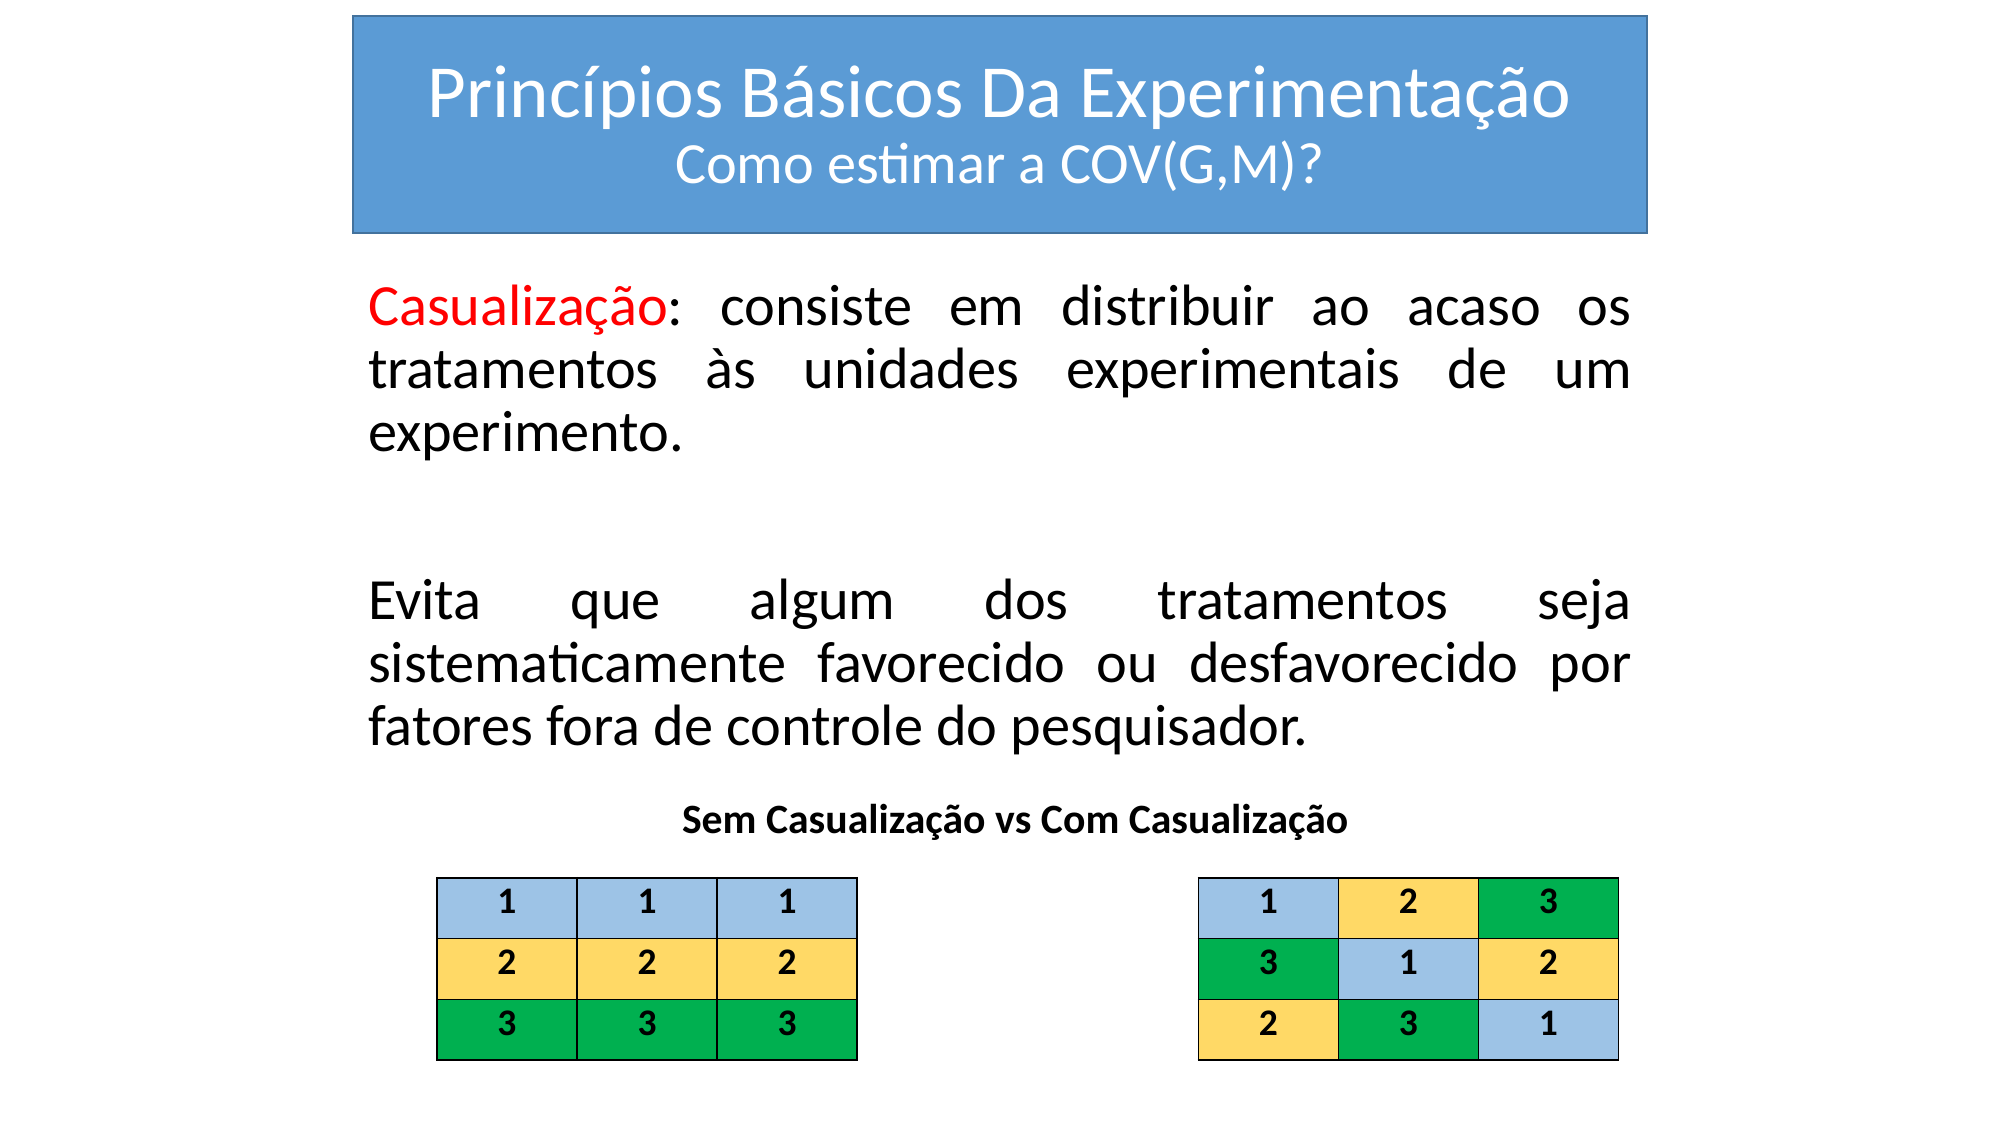

# Princípios Básicos Da Experimentação Como estimar a COV(G,M)?
Casualização: consiste em distribuir ao acaso os tratamentos às unidades experimentais de um experimento.

Evita que algum dos tratamentos seja sistematicamente favorecido ou desfavorecido por fatores fora de controle do pesquisador.
Sem Casualização vs Com Casualização
| 1 | 1 | 1 |
| --- | --- | --- |
| 2 | 2 | 2 |
| 3 | 3 | 3 |
| 1 | 2 | 3 |
| --- | --- | --- |
| 3 | 1 | 2 |
| 2 | 3 | 1 |